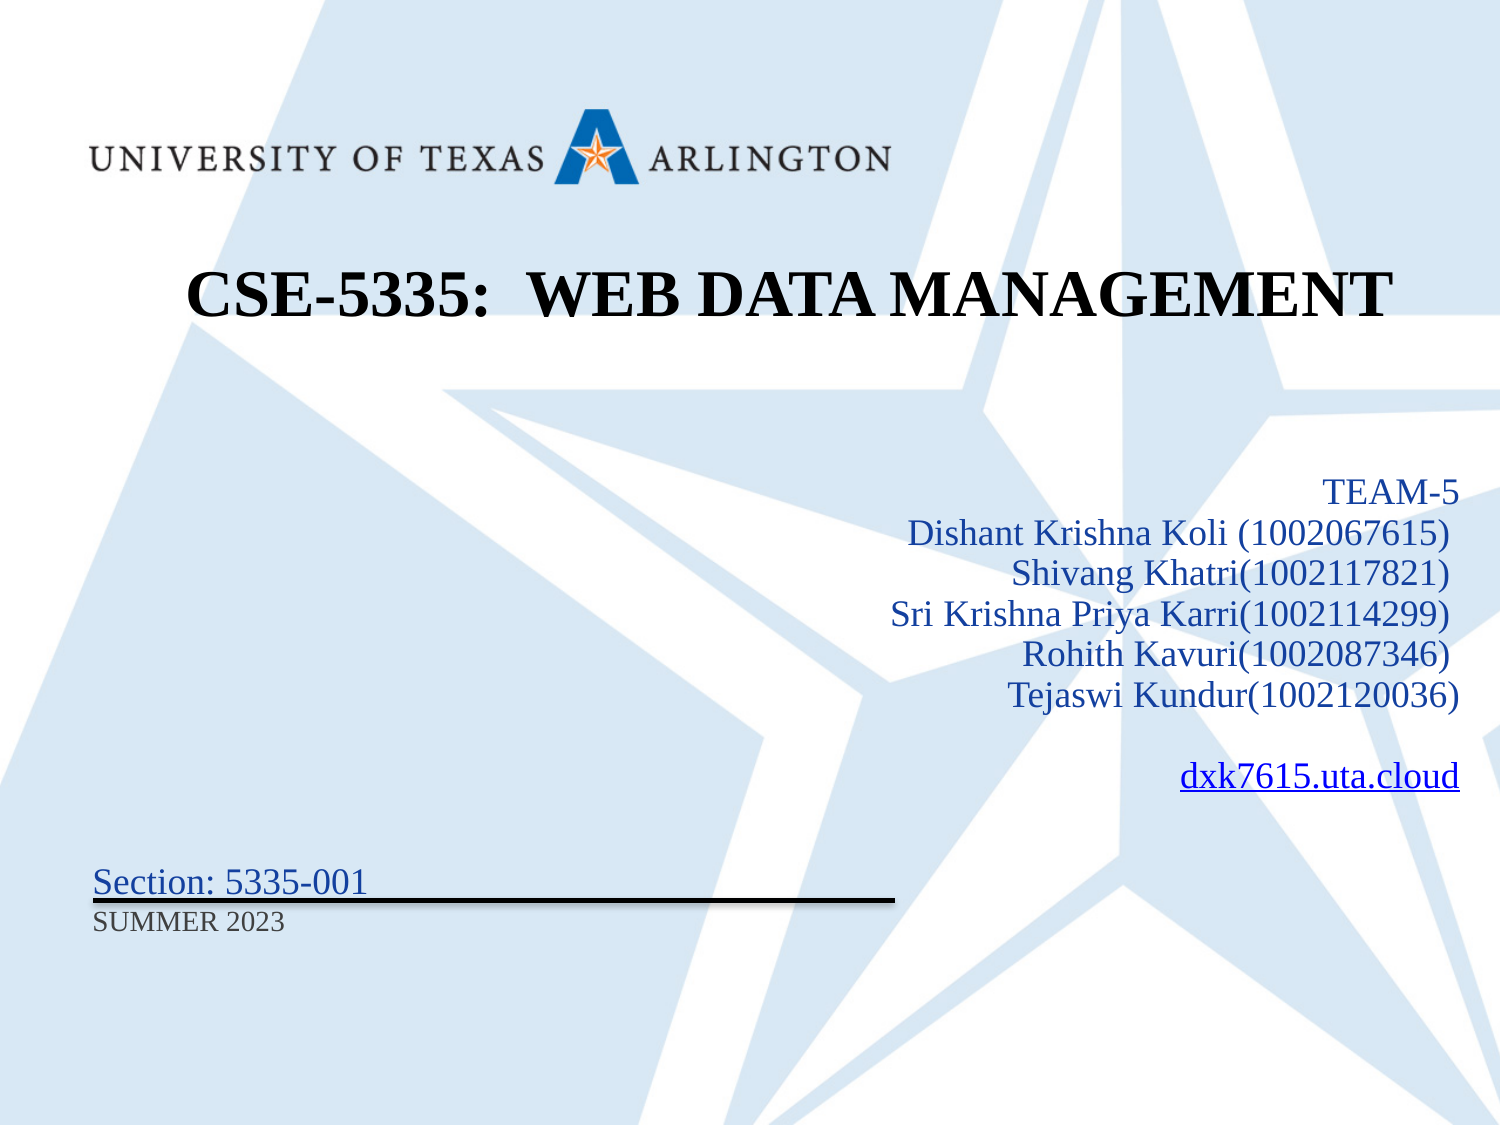

CSE-5335:  WEB DATA MANAGEMENT
TEAM-5
Dishant Krishna Koli (1002067615)
Shivang Khatri(1002117821)
Sri Krishna Priya Karri(1002114299)
Rohith Kavuri(1002087346)
Tejaswi Kundur(1002120036)

dxk7615.uta.cloud
Section: 5335-001

SUMMER 2023